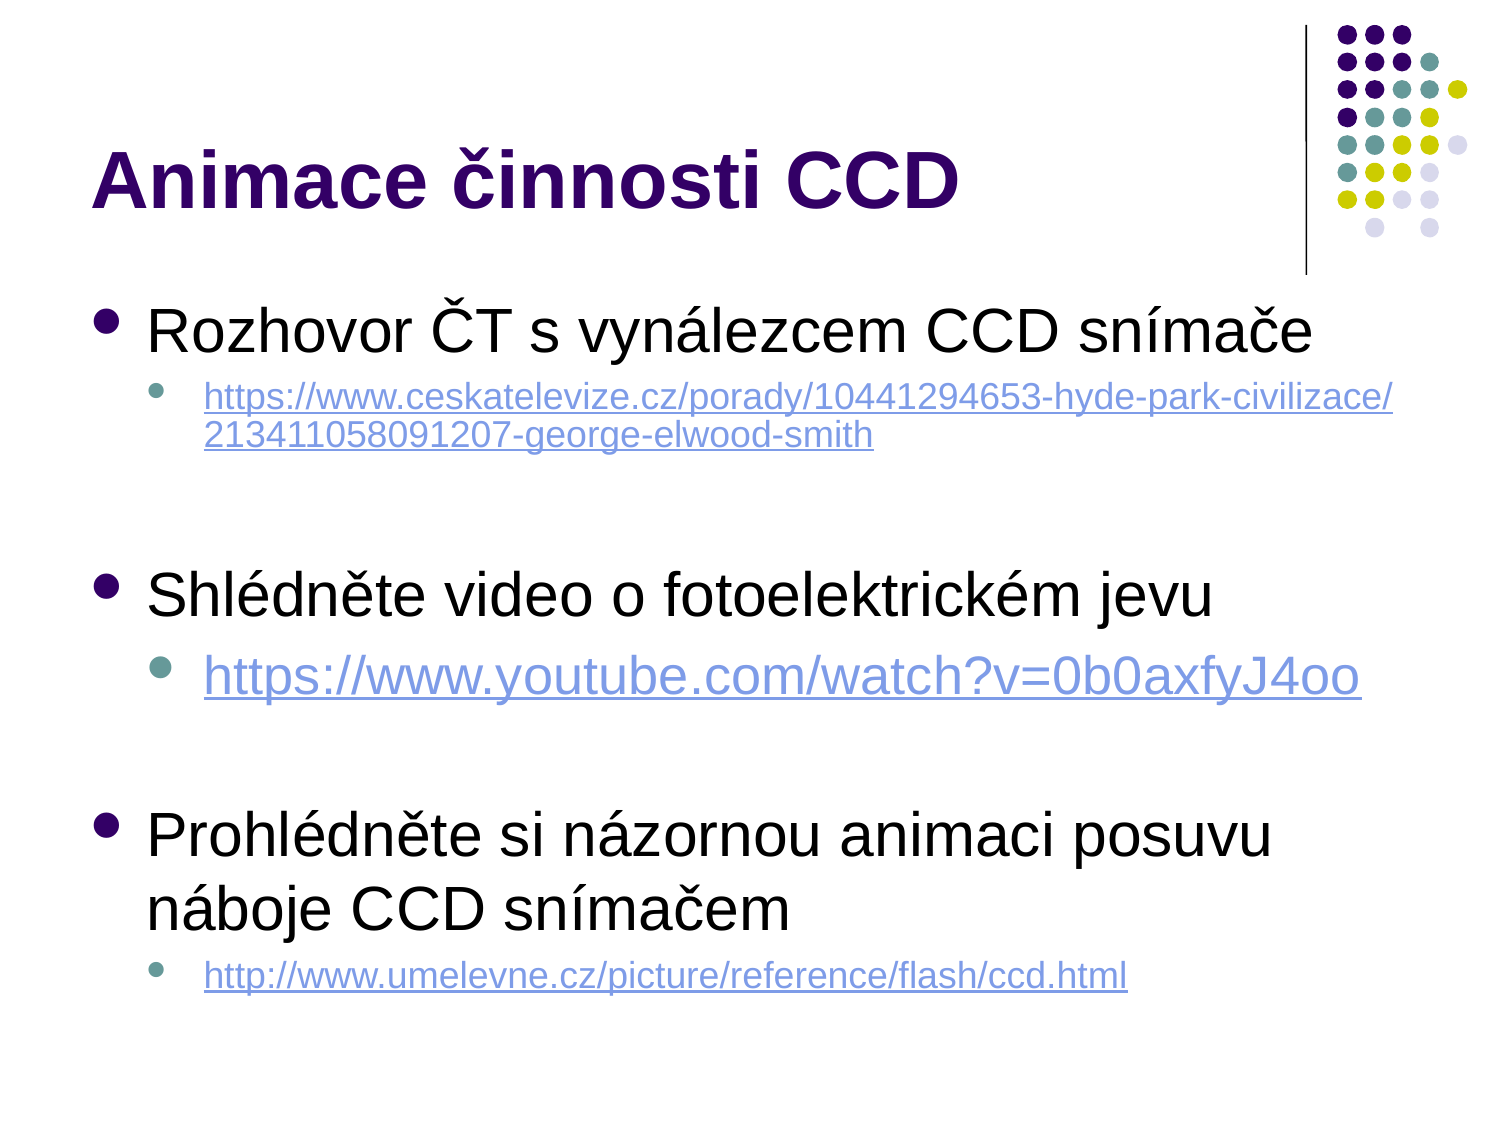

# Animace činnosti CCD
Rozhovor ČT s vynálezcem CCD snímače
https://www.ceskatelevize.cz/porady/10441294653-hyde-park-civilizace/213411058091207-george-elwood-smith

Shlédněte video o fotoelektrickém jevu
https://www.youtube.com/watch?v=0b0axfyJ4oo

Prohlédněte si názornou animaci posuvu náboje CCD snímačem
http://www.umelevne.cz/picture/reference/flash/ccd.html